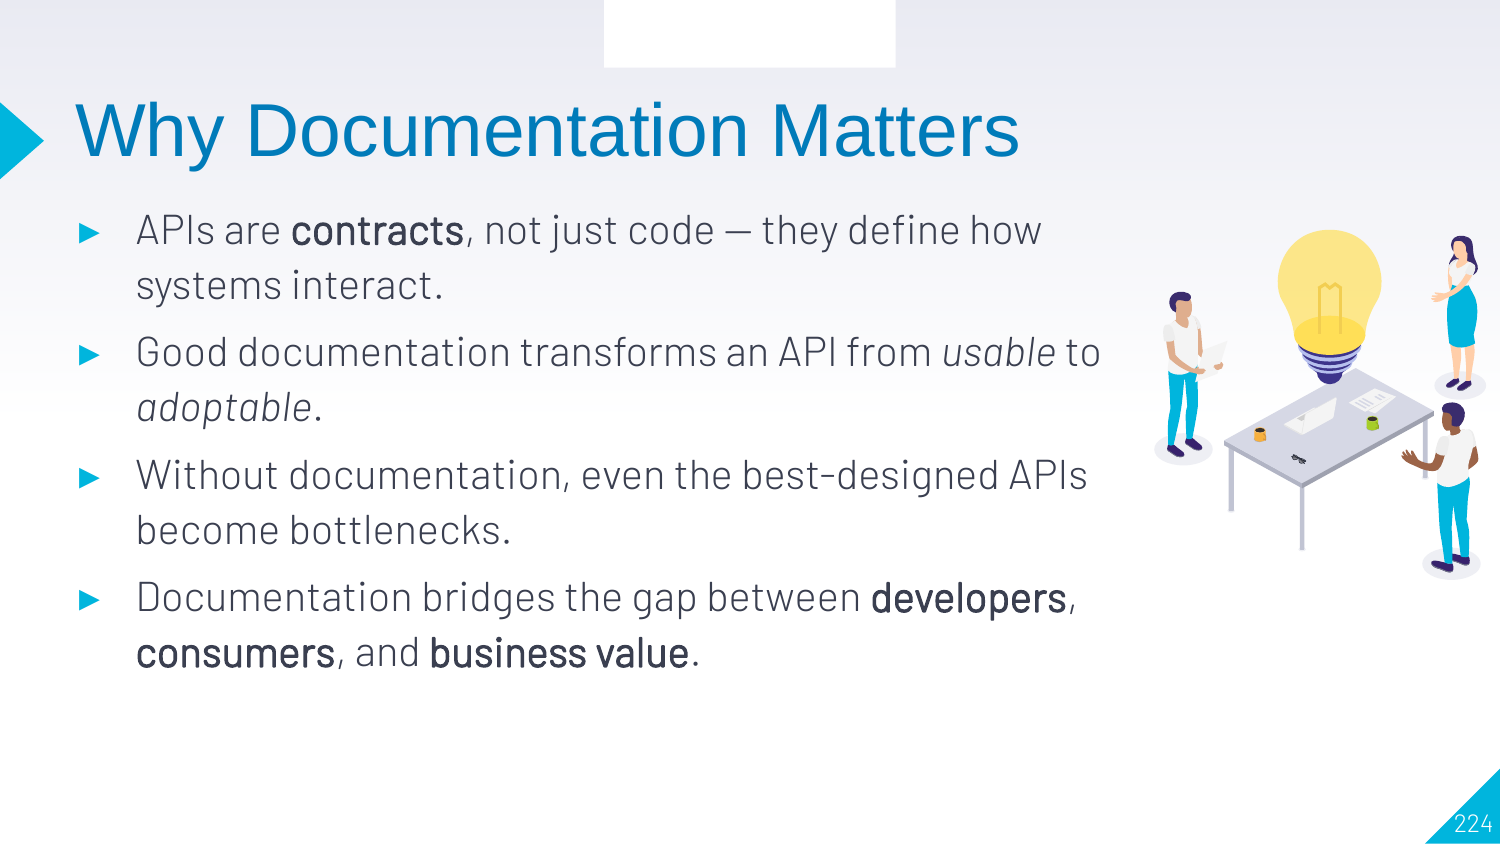

Section Overview

# Why Documentation Matters
APIs are contracts, not just code — they define how systems interact.
Good documentation transforms an API from usable to adoptable.
Without documentation, even the best-designed APIs become bottlenecks.
Documentation bridges the gap between developers, consumers, and business value.

224